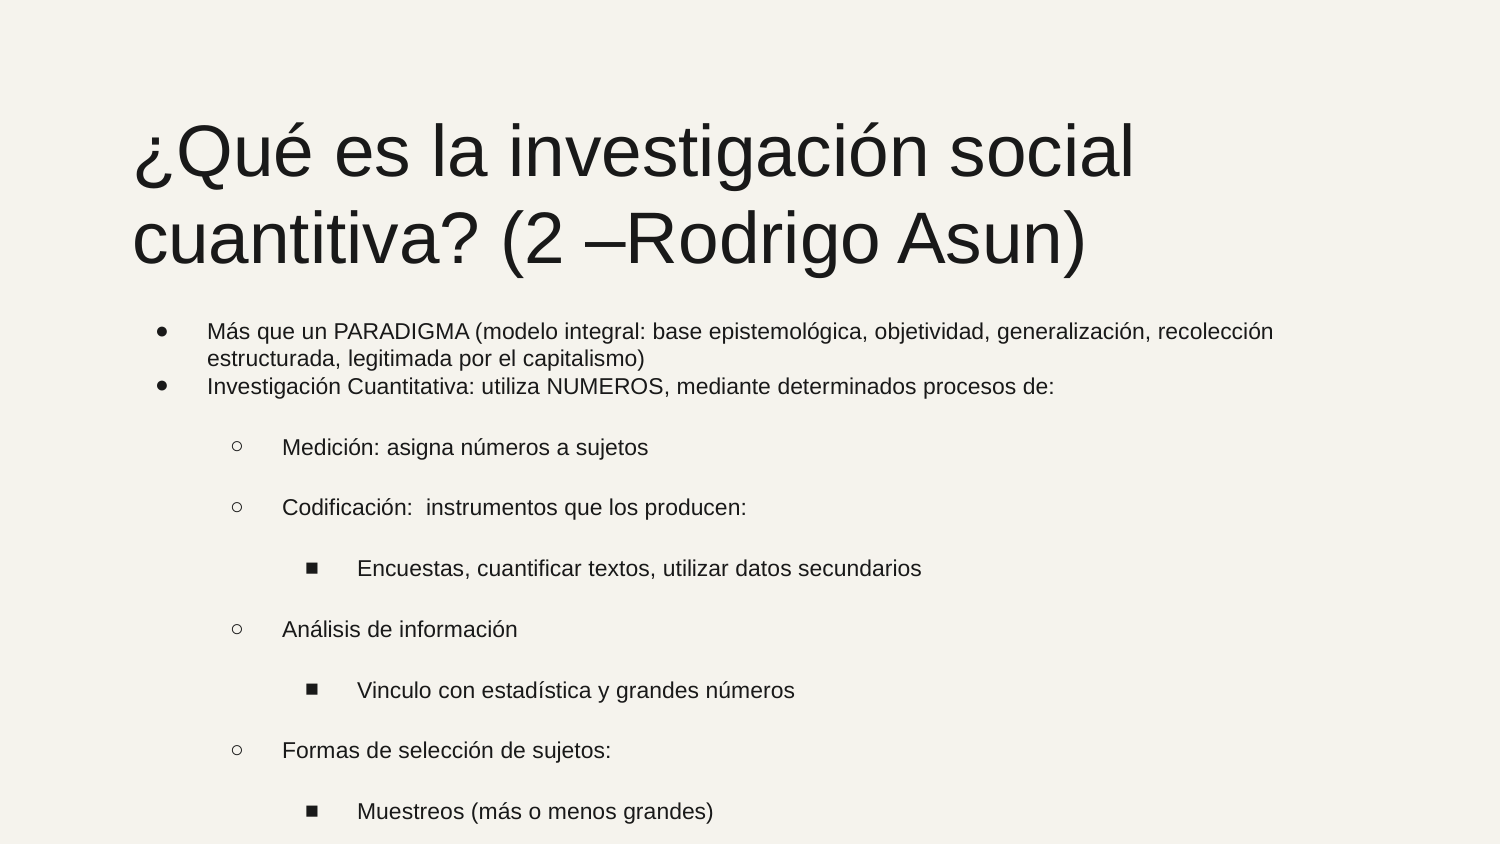

29
# ¿Qué es la investigación social cuantitiva? (2 –Rodrigo Asun)
Más que un PARADIGMA (modelo integral: base epistemológica, objetividad, generalización, recolección estructurada, legitimada por el capitalismo)
Investigación Cuantitativa: utiliza NUMEROS, mediante determinados procesos de:
Medición: asigna números a sujetos
Codificación:  instrumentos que los producen:
Encuestas, cuantificar textos, utilizar datos secundarios
Análisis de información
Vinculo con estadística y grandes números
Formas de selección de sujetos:
Muestreos (más o menos grandes)